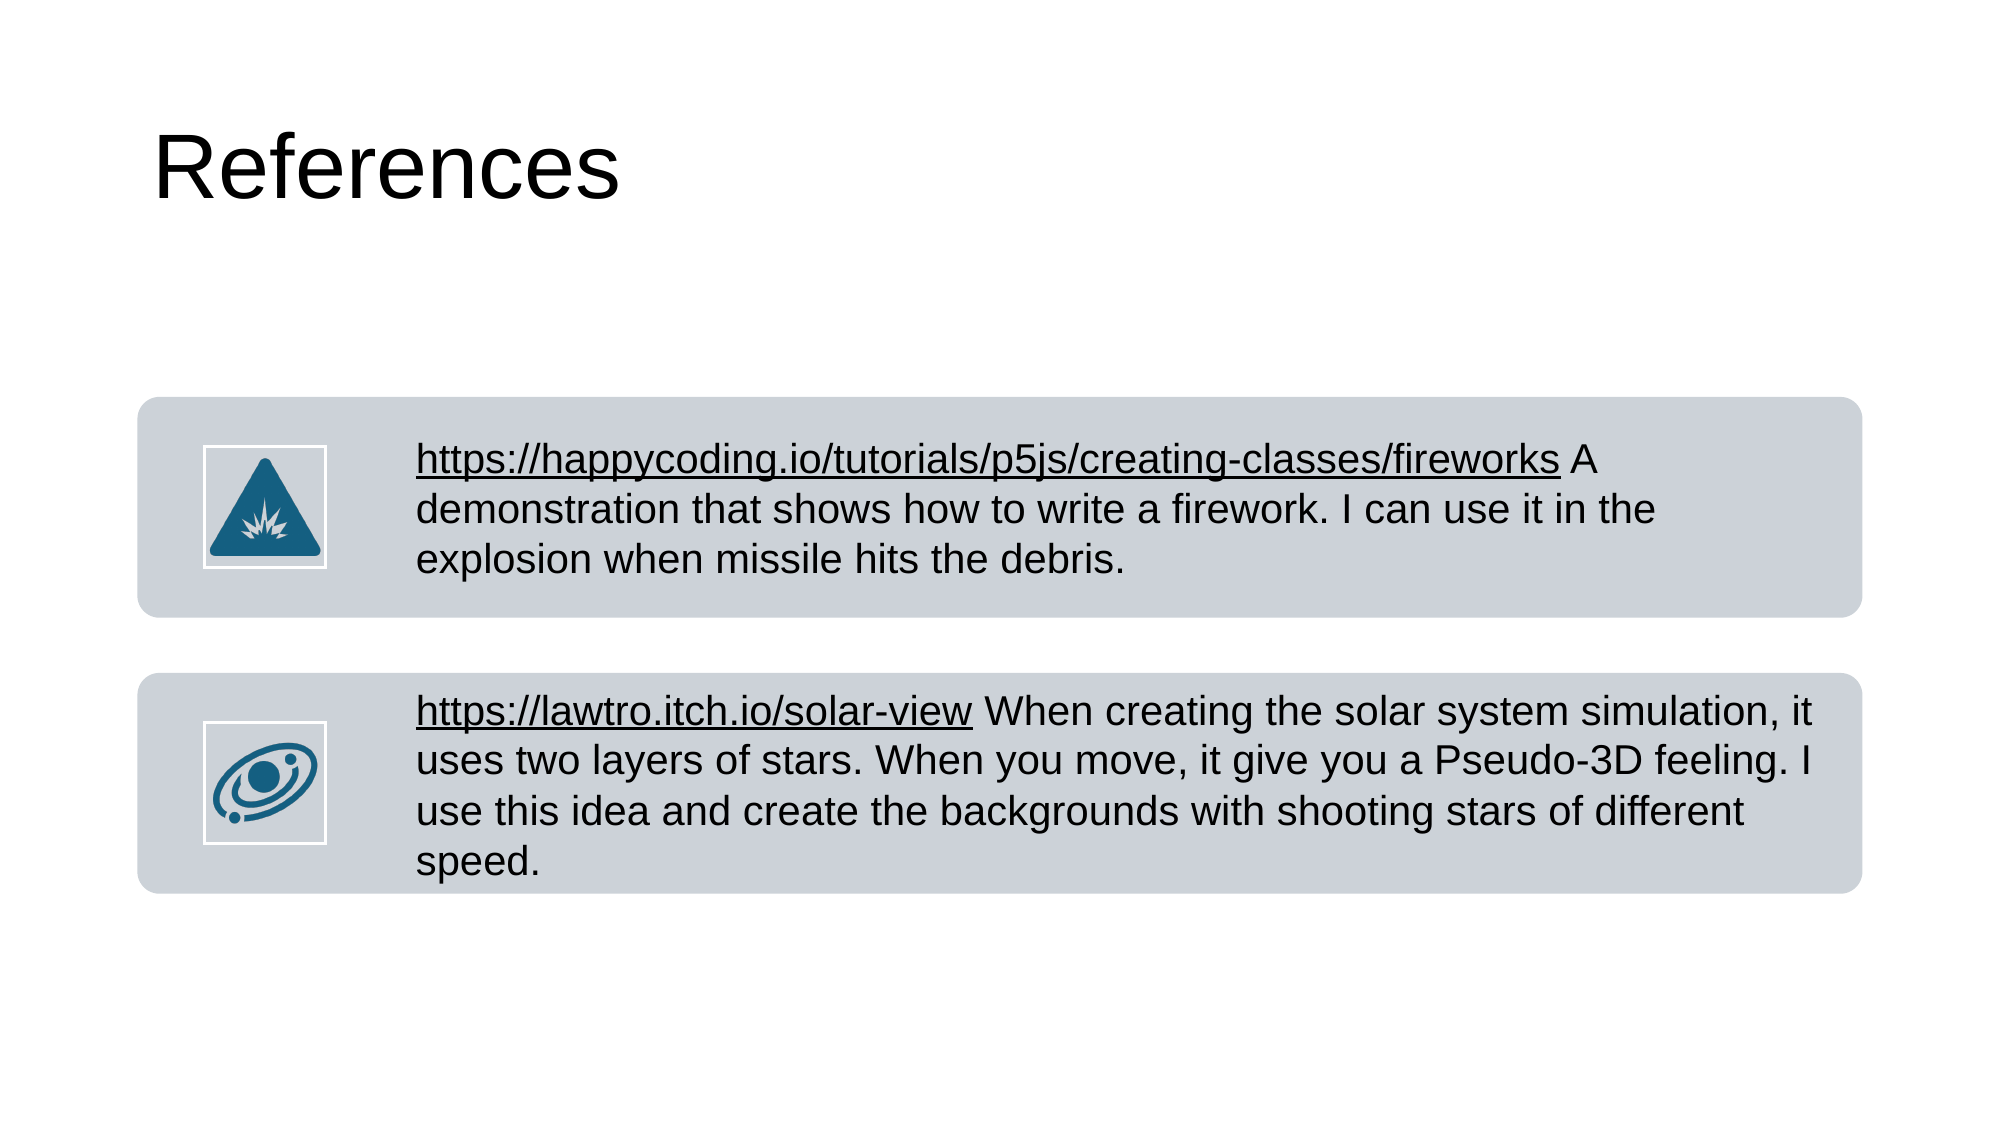

# References
https://happycoding.io/tutorials/p5js/creating-classes/fireworks A demonstration that shows how to write a firework. I can use it in the explosion when missile hits the debris.
https://lawtro.itch.io/solar-view When creating the solar system simulation, it uses two layers of stars. When you move, it give you a Pseudo-3D feeling. I use this idea and create the backgrounds with shooting stars of different speed.